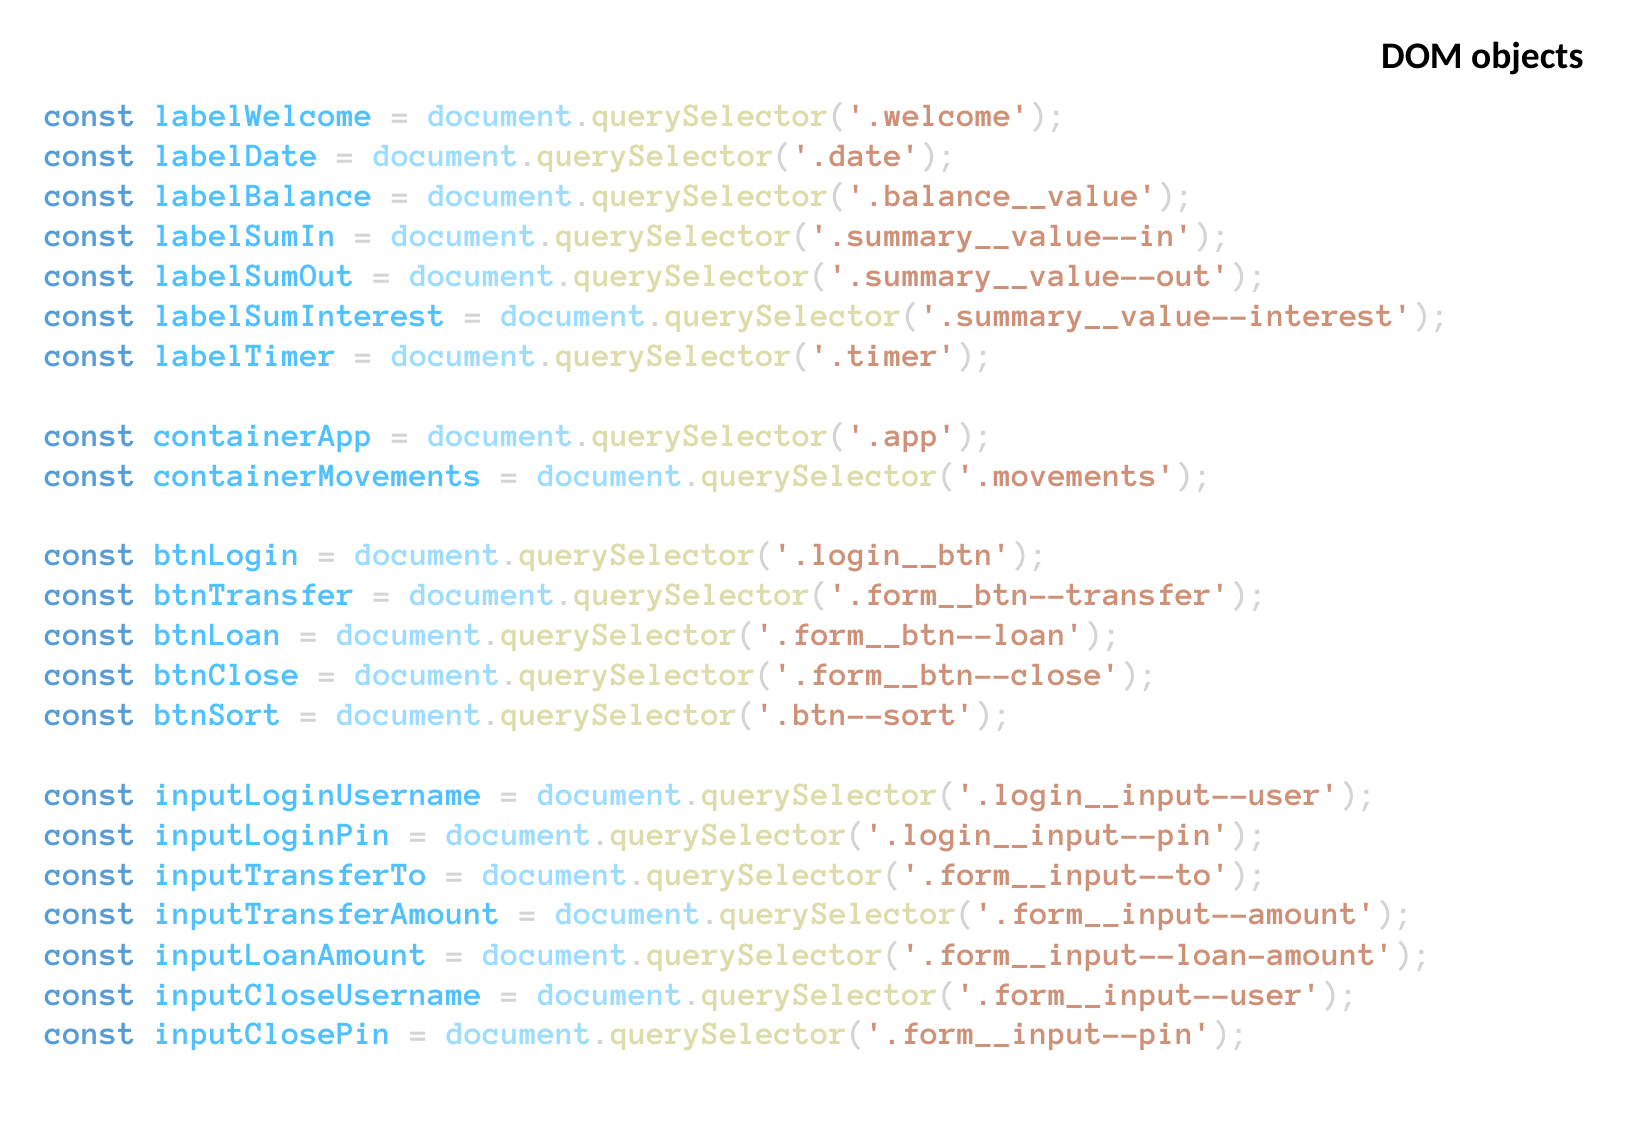

DOM objects
const labelWelcome = document.querySelector('.welcome');
const labelDate = document.querySelector('.date');
const labelBalance = document.querySelector('.balance__value');
const labelSumIn = document.querySelector('.summary__value--in');
const labelSumOut = document.querySelector('.summary__value--out');
const labelSumInterest = document.querySelector('.summary__value--interest');
const labelTimer = document.querySelector('.timer');
const containerApp = document.querySelector('.app');
const containerMovements = document.querySelector('.movements');
const btnLogin = document.querySelector('.login__btn');
const btnTransfer = document.querySelector('.form__btn--transfer');
const btnLoan = document.querySelector('.form__btn--loan');
const btnClose = document.querySelector('.form__btn--close');
const btnSort = document.querySelector('.btn--sort');
const inputLoginUsername = document.querySelector('.login__input--user');
const inputLoginPin = document.querySelector('.login__input--pin');
const inputTransferTo = document.querySelector('.form__input--to');
const inputTransferAmount = document.querySelector('.form__input--amount');
const inputLoanAmount = document.querySelector('.form__input--loan-amount');
const inputCloseUsername = document.querySelector('.form__input--user');
const inputClosePin = document.querySelector('.form__input--pin');